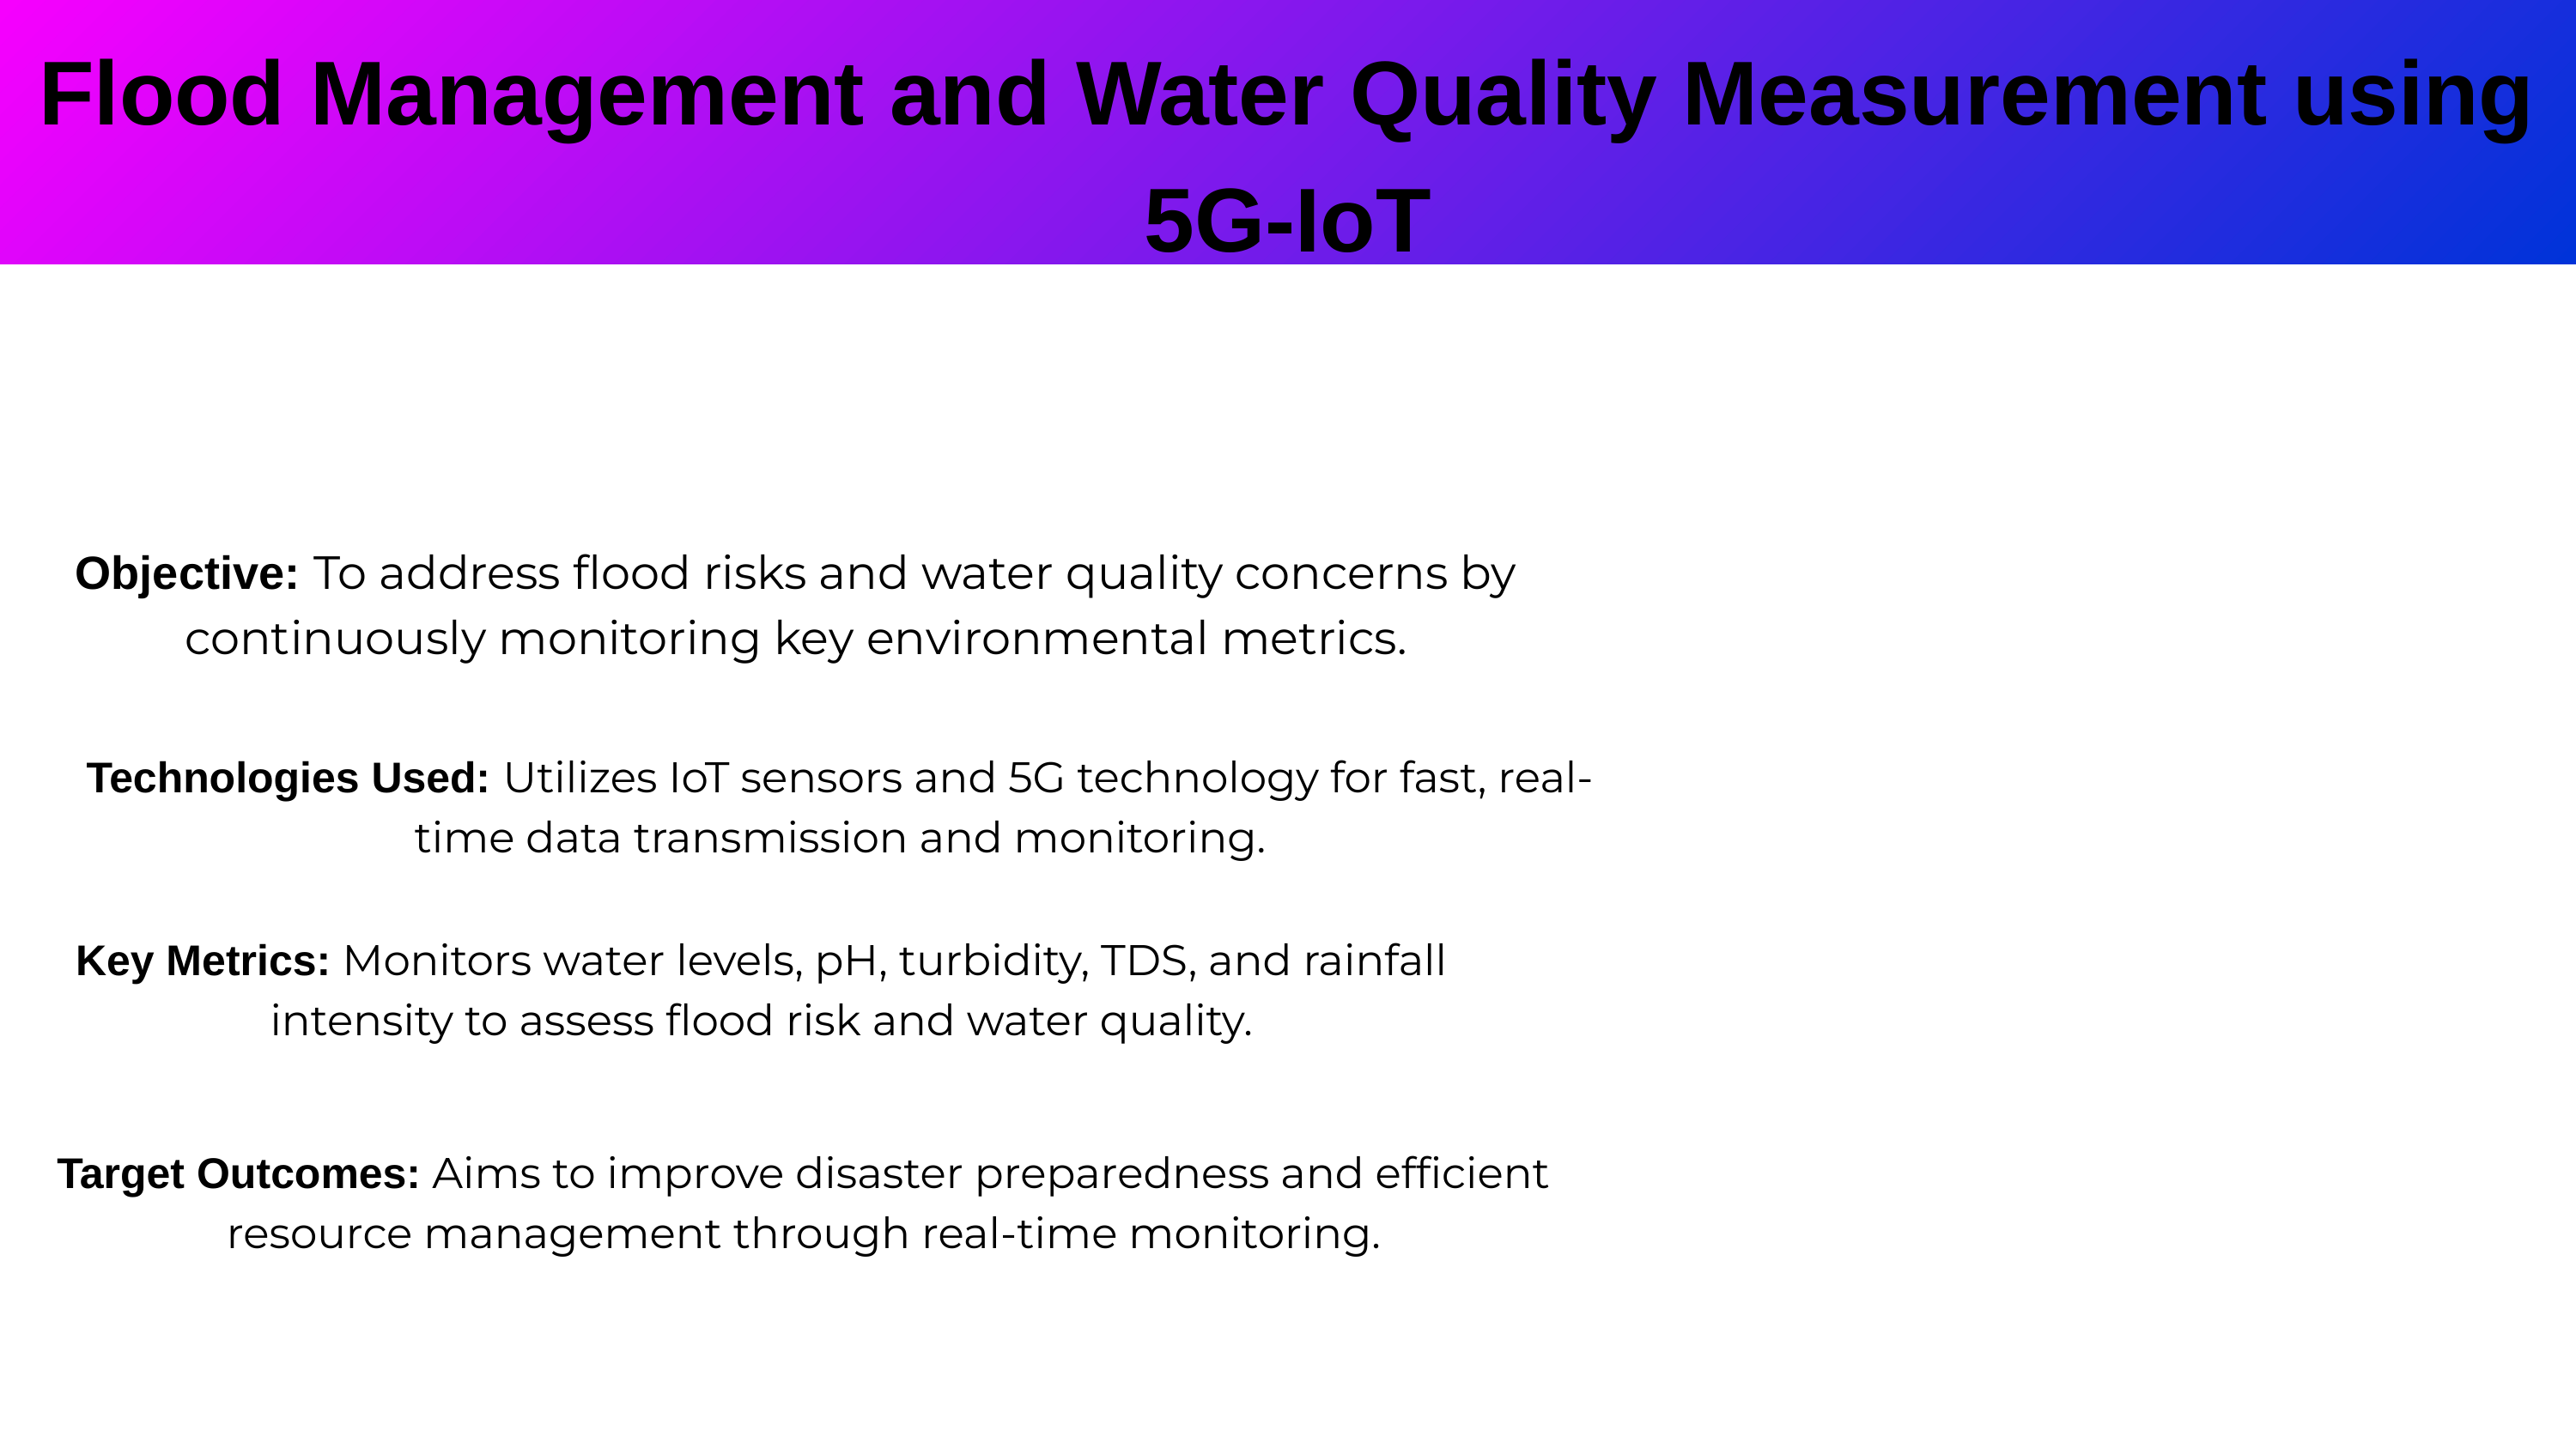

Flood Management and Water Quality Measurement using 5G-IoT
Objective: To address flood risks and water quality concerns by continuously monitoring key environmental metrics.

Technologies Used: Utilizes IoT sensors and 5G technology for fast, real-time data transmission and monitoring.
Key Metrics: Monitors water levels, pH, turbidity, TDS, and rainfall intensity to assess flood risk and water quality.
Target Outcomes: Aims to improve disaster preparedness and efficient resource management through real-time monitoring.